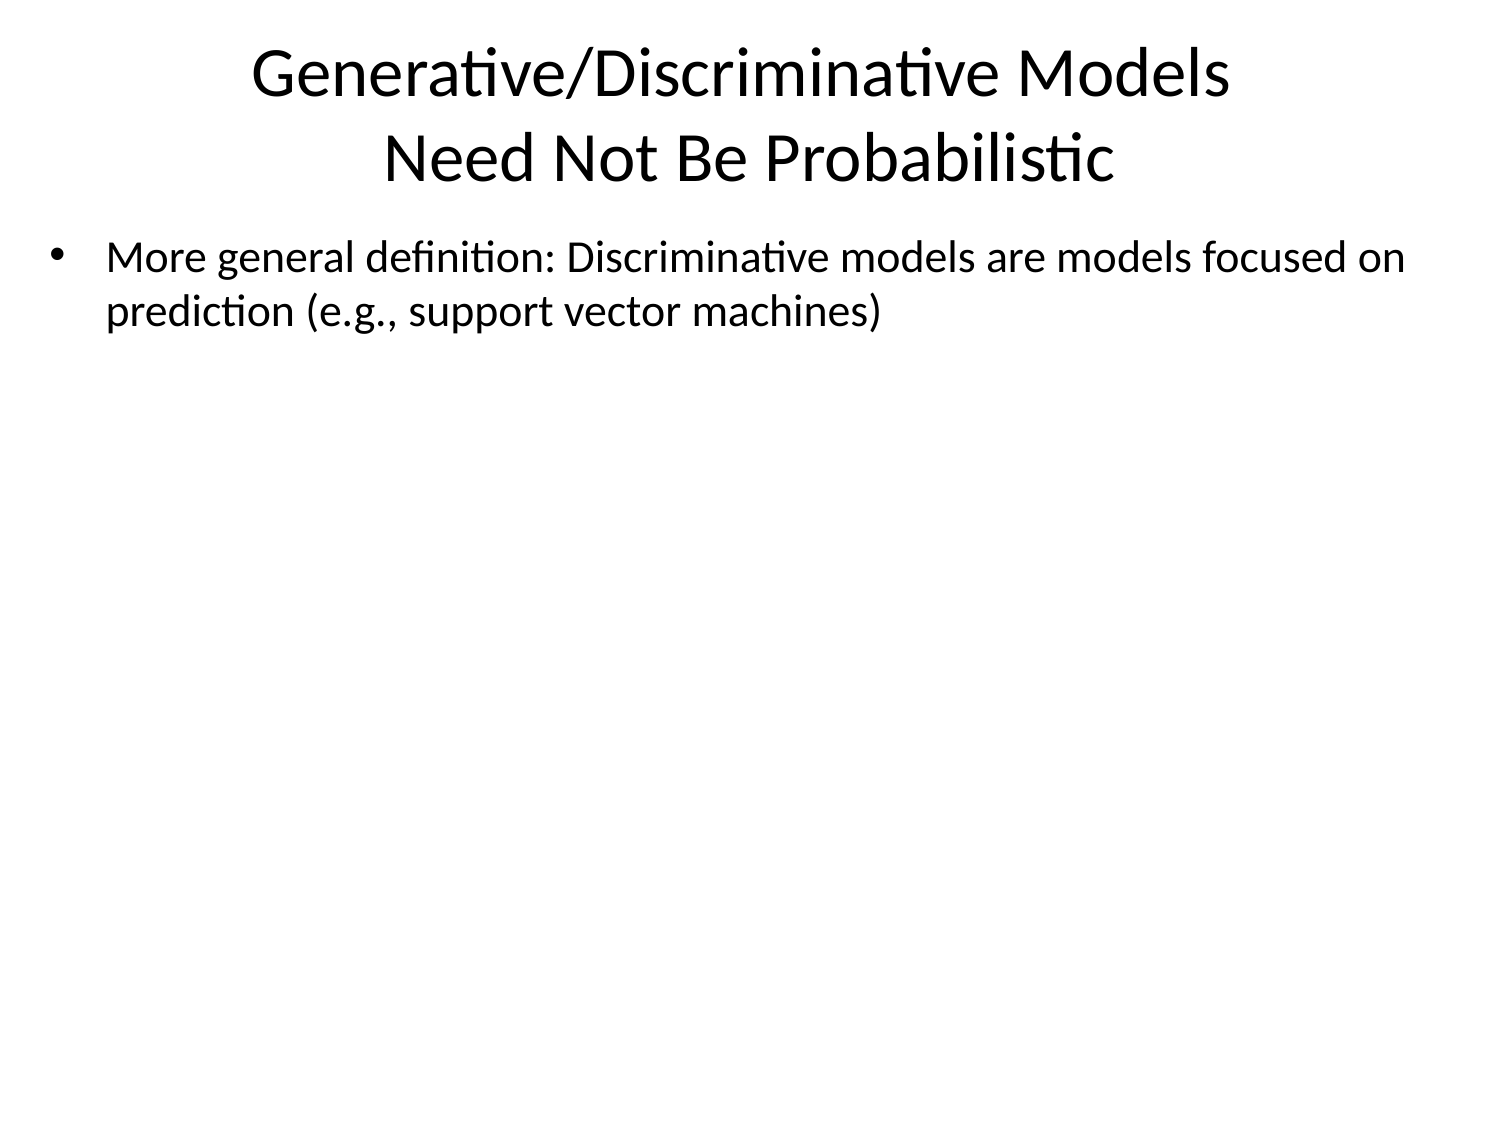

# Generative/Discriminative Models Need Not Be Probabilistic
More general definition: Discriminative models are models focused on prediction (e.g., support vector machines)